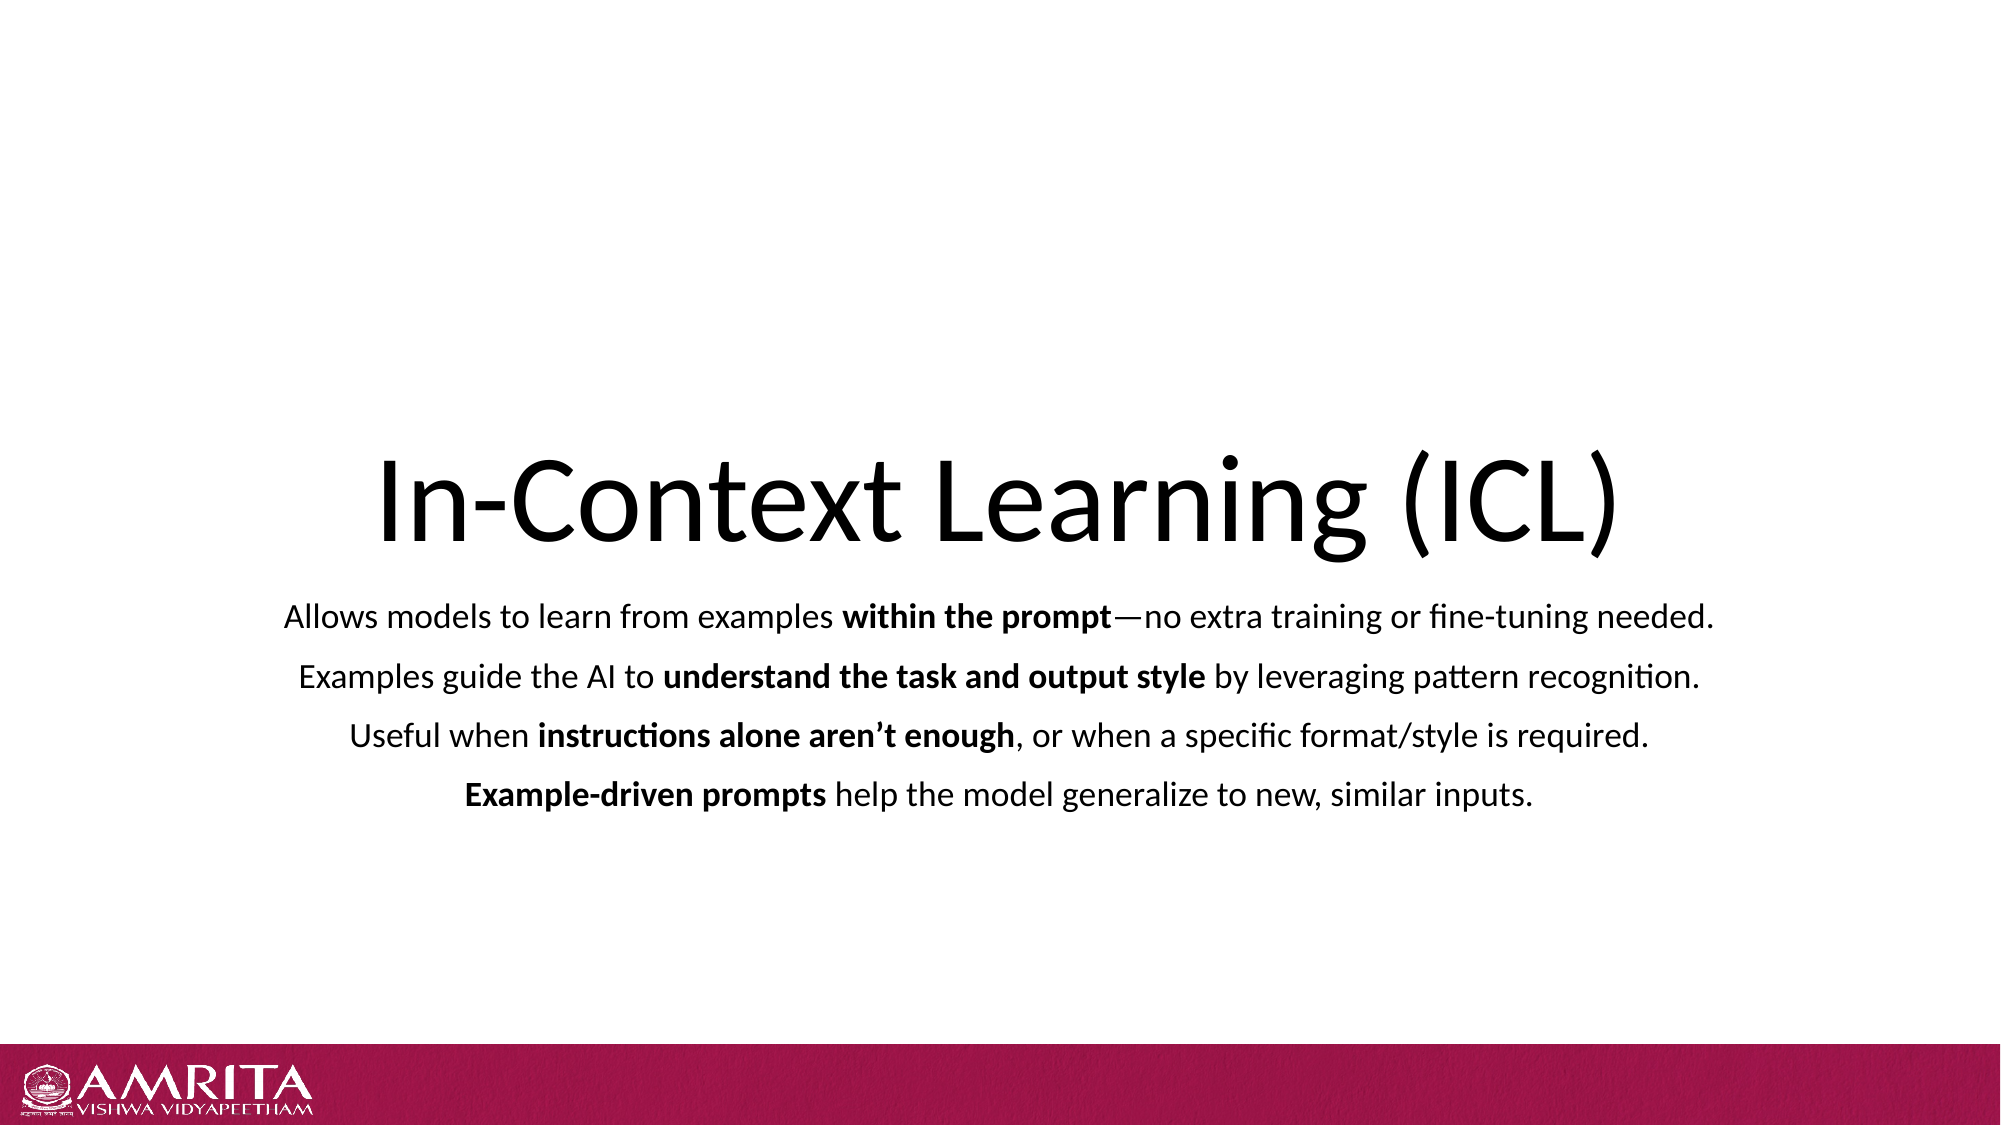

# In-Context Learning (ICL)
Allows models to learn from examples within the prompt—no extra training or fine-tuning needed.
Examples guide the AI to understand the task and output style by leveraging pattern recognition.
Useful when instructions alone aren’t enough, or when a specific format/style is required.
Example-driven prompts help the model generalize to new, similar inputs.